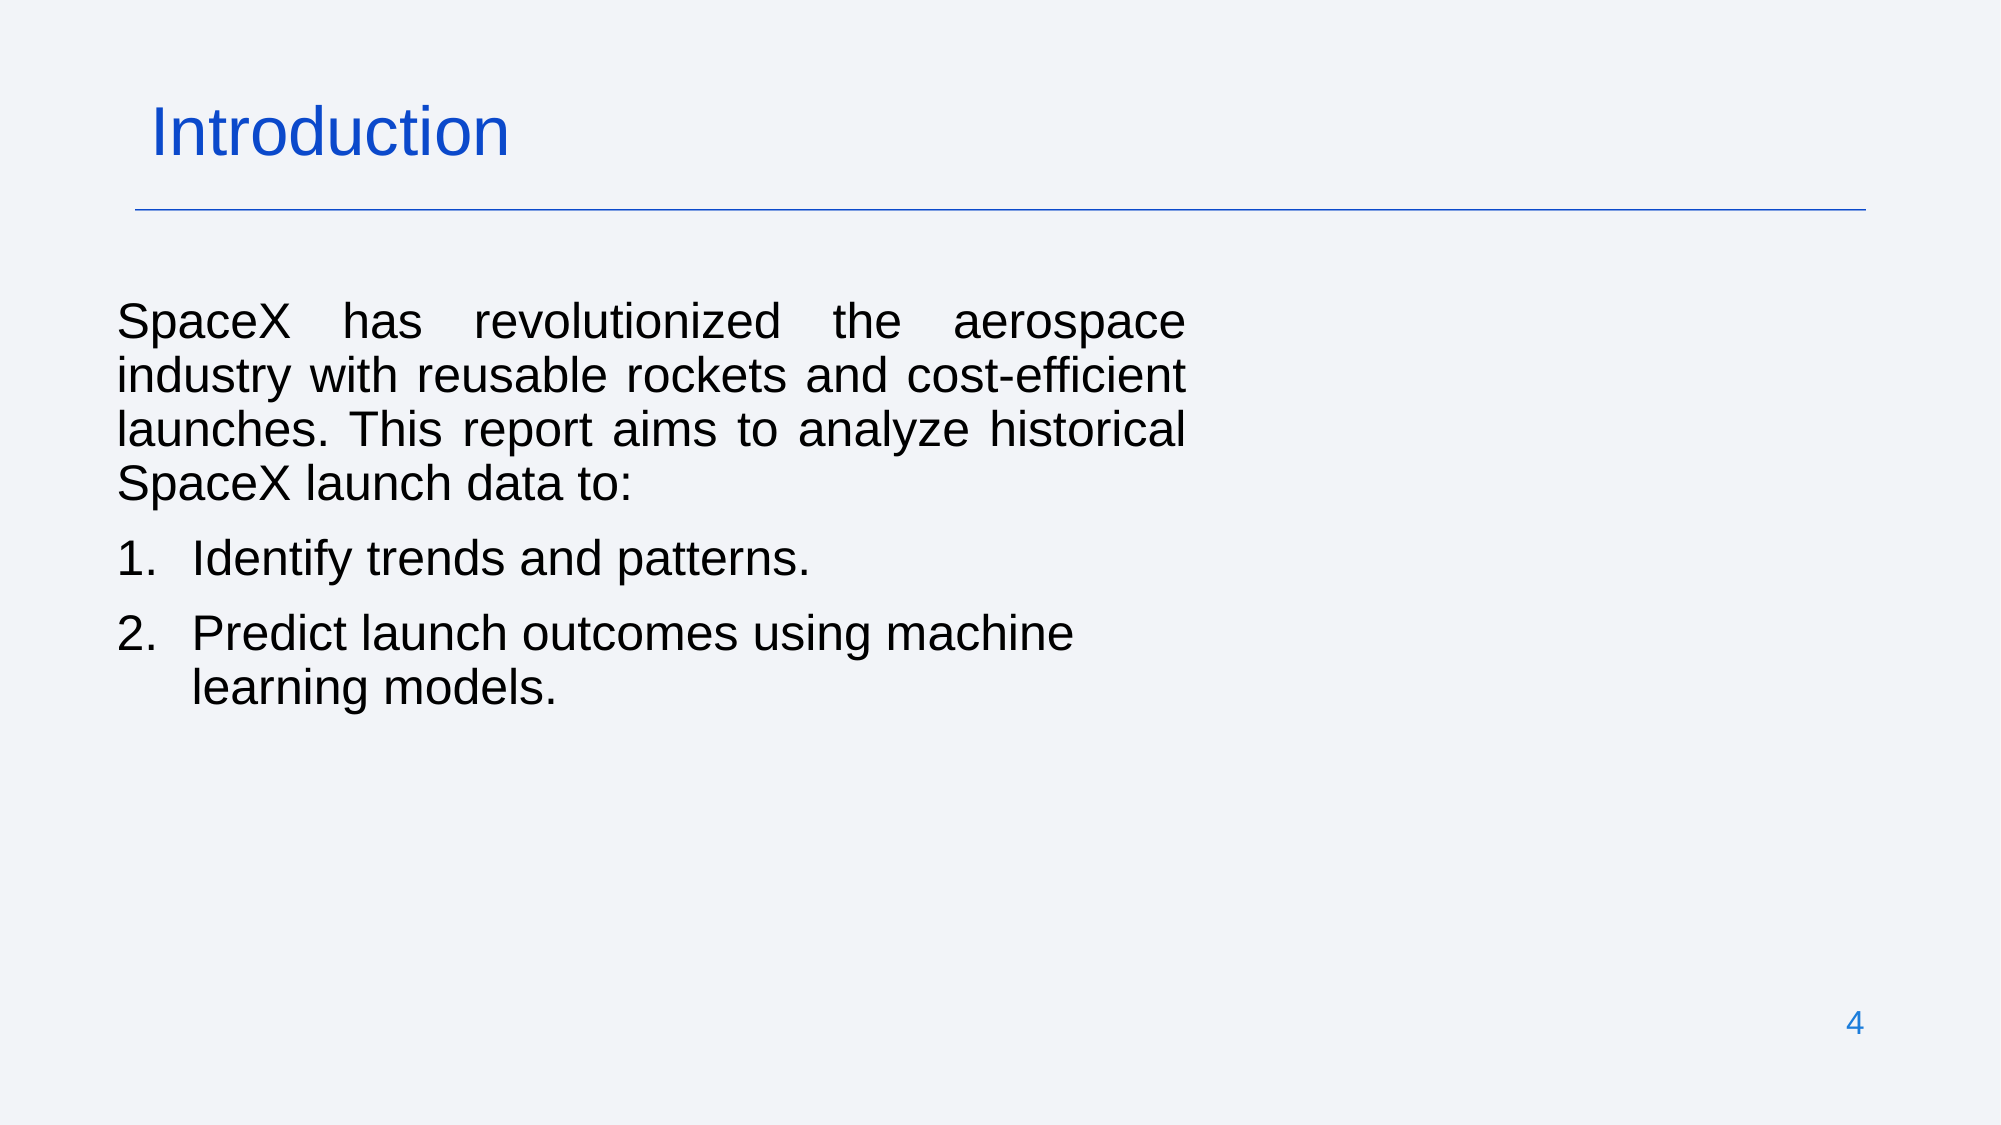

Introduction
SpaceX has revolutionized the aerospace industry with reusable rockets and cost-efficient launches. This report aims to analyze historical SpaceX launch data to:
Identify trends and patterns.
Predict launch outcomes using machine learning models.

4